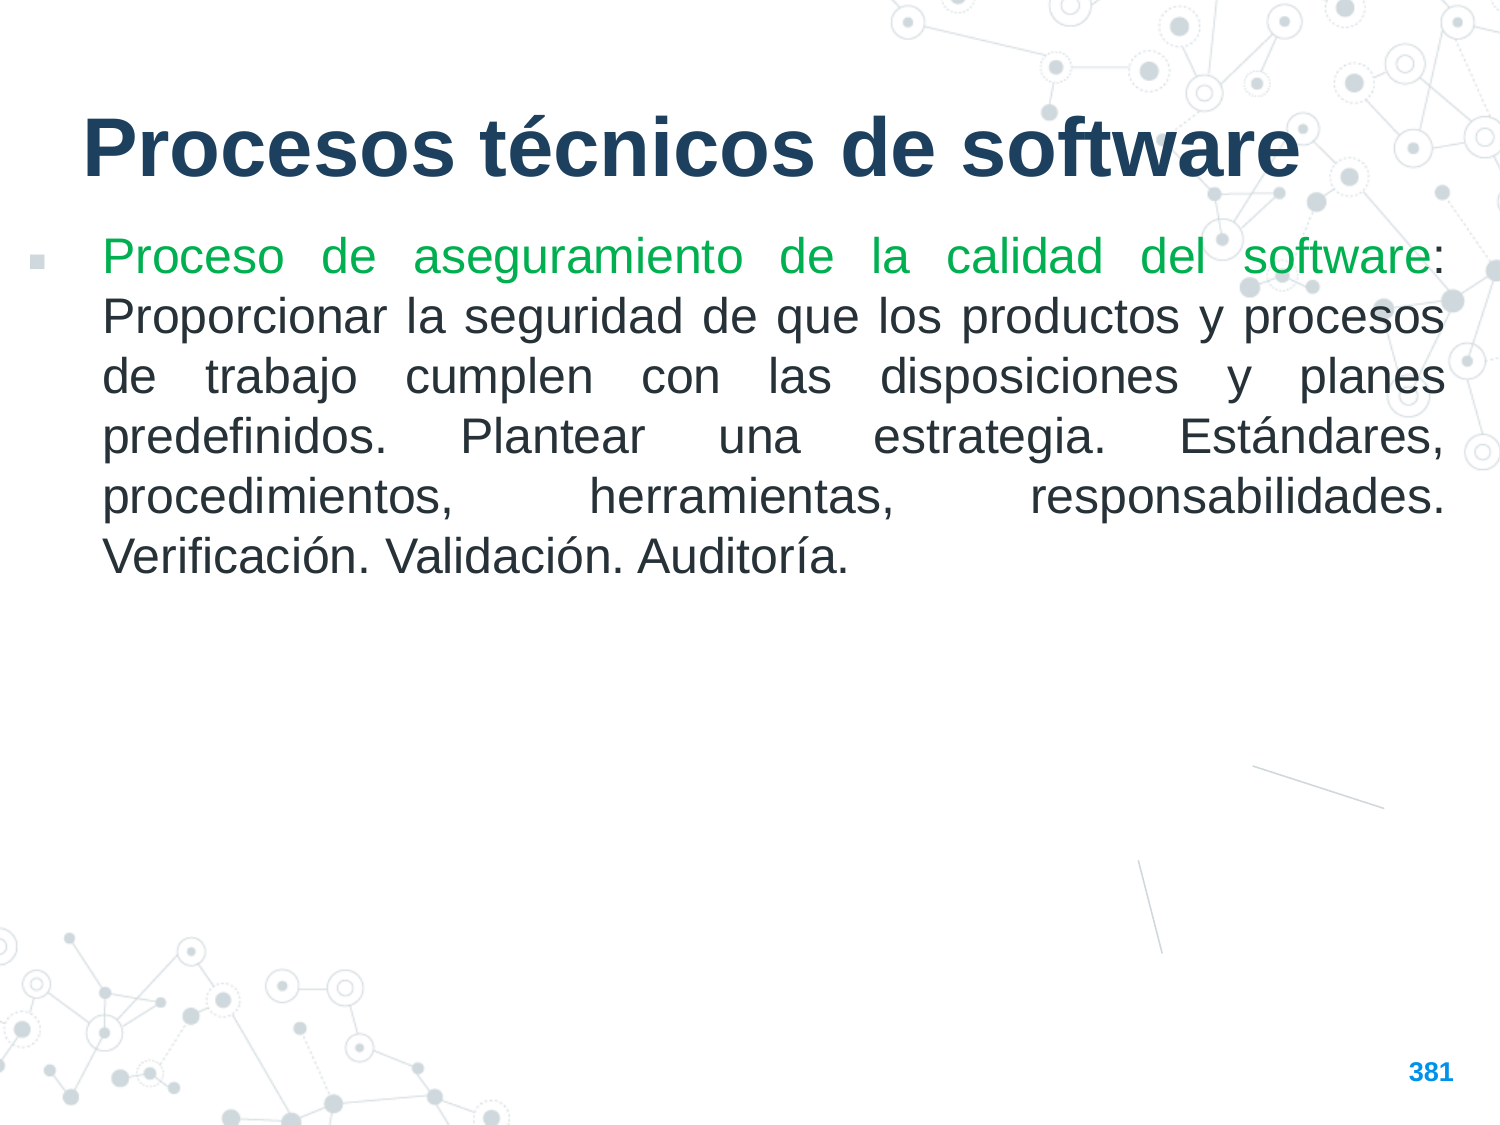

Procesos técnicos de software
Proceso de aseguramiento de la calidad del software: Proporcionar la seguridad de que los productos y procesos de trabajo cumplen con las disposiciones y planes predefinidos. Plantear una estrategia. Estándares, procedimientos, herramientas, responsabilidades. Verificación. Validación. Auditoría.
381